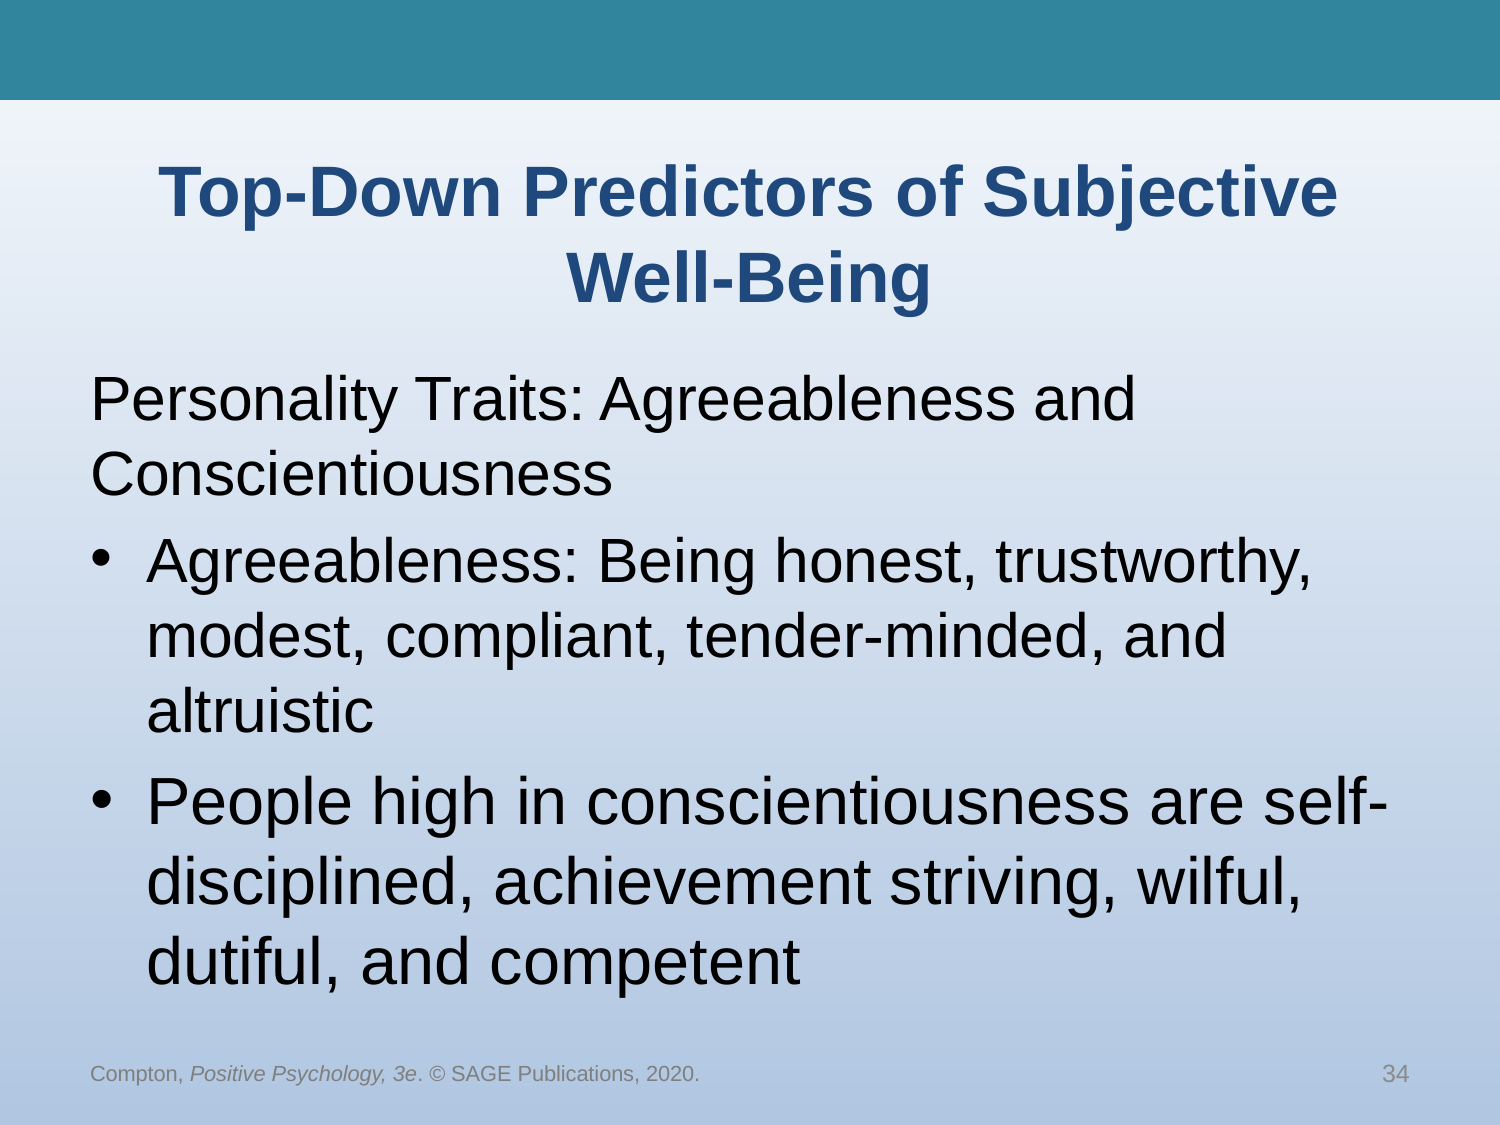

# Top-Down Predictors of Subjective Well-Being

Personality Traits: Agreeableness and Conscientiousness
Agreeableness: Being honest, trustworthy, modest, compliant, tender-minded, and altruistic
People high in conscientiousness are self-disciplined, achievement striving, wilful, dutiful, and competent

Compton, Positive Psychology, 3e. © SAGE Publications, 2020.
34